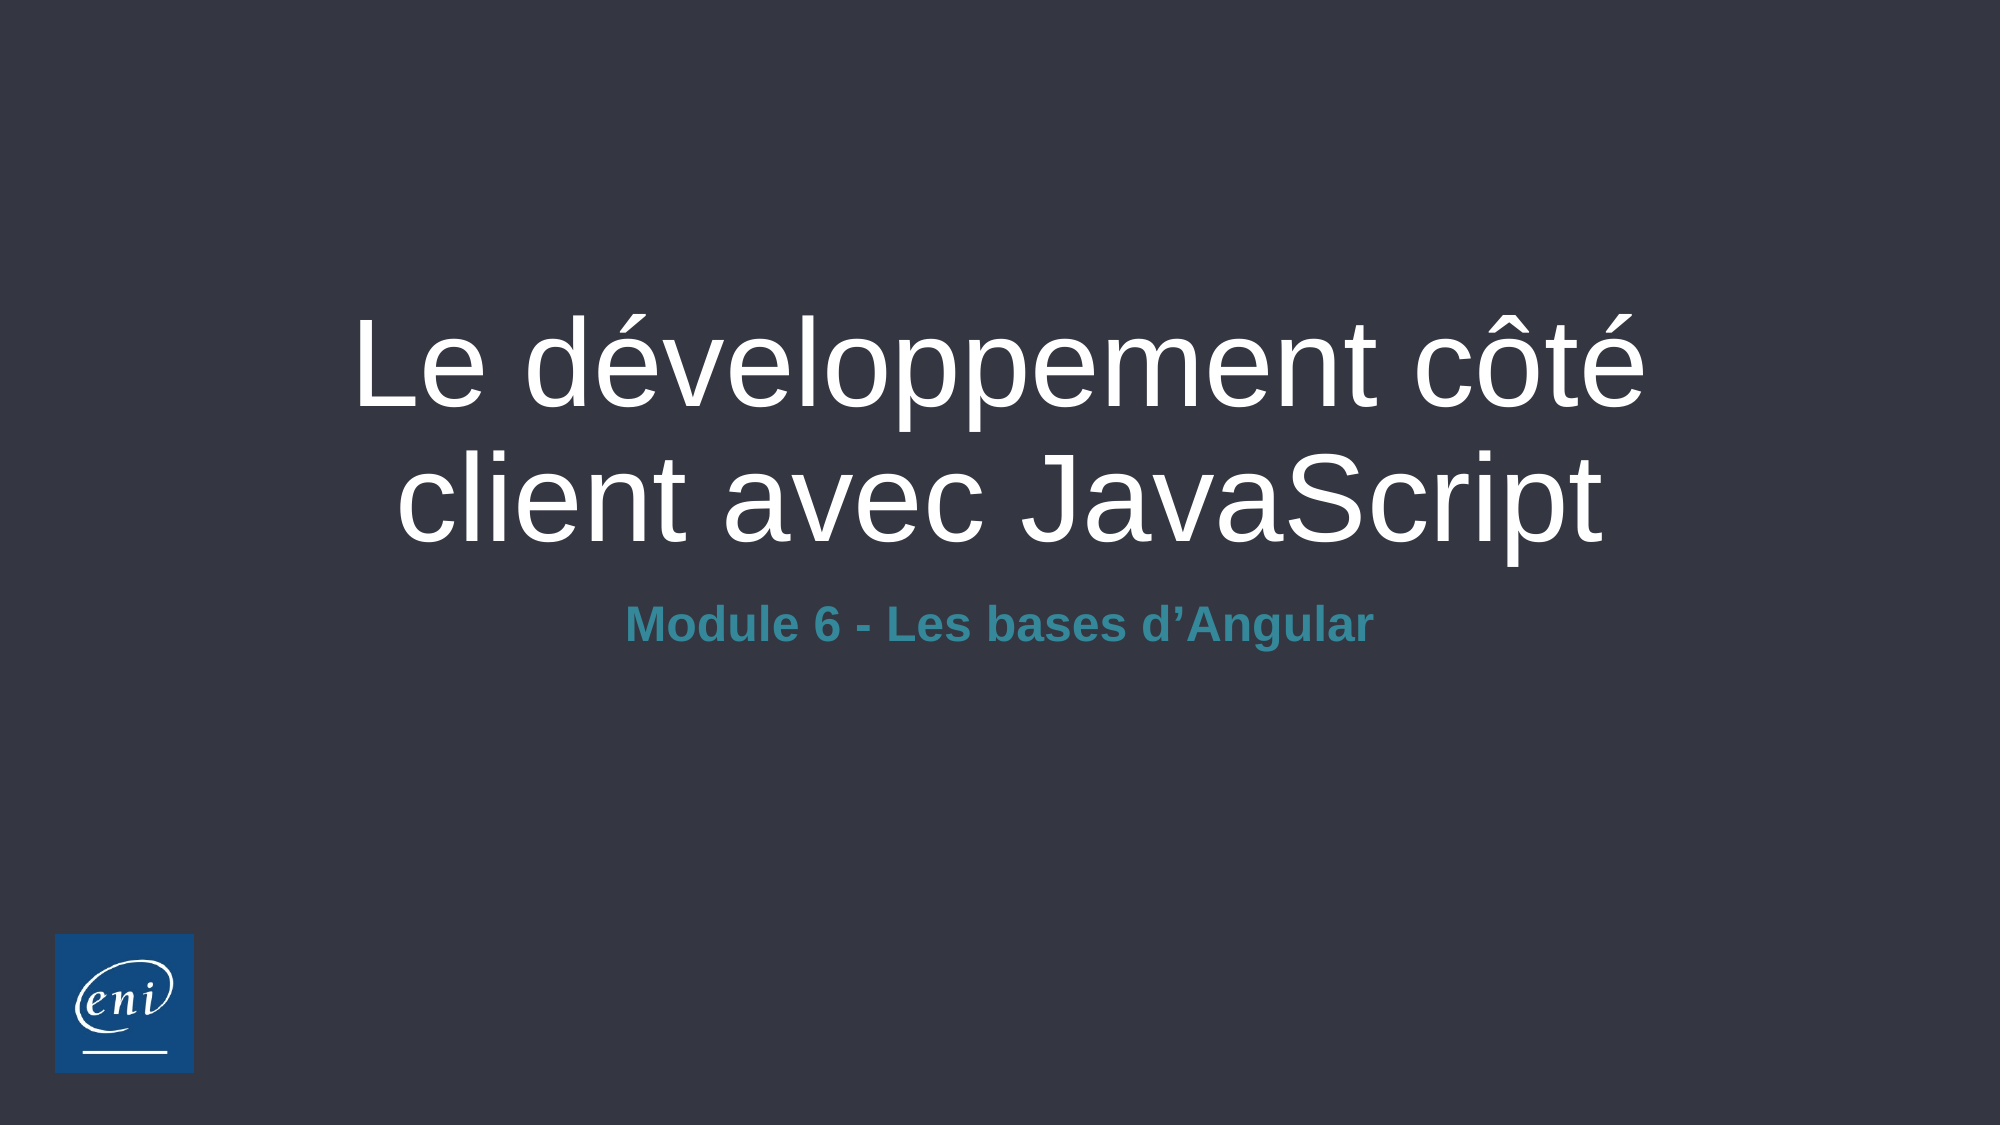

# Le développement côté client avec JavaScript
Module 6 - Les bases d’Angular